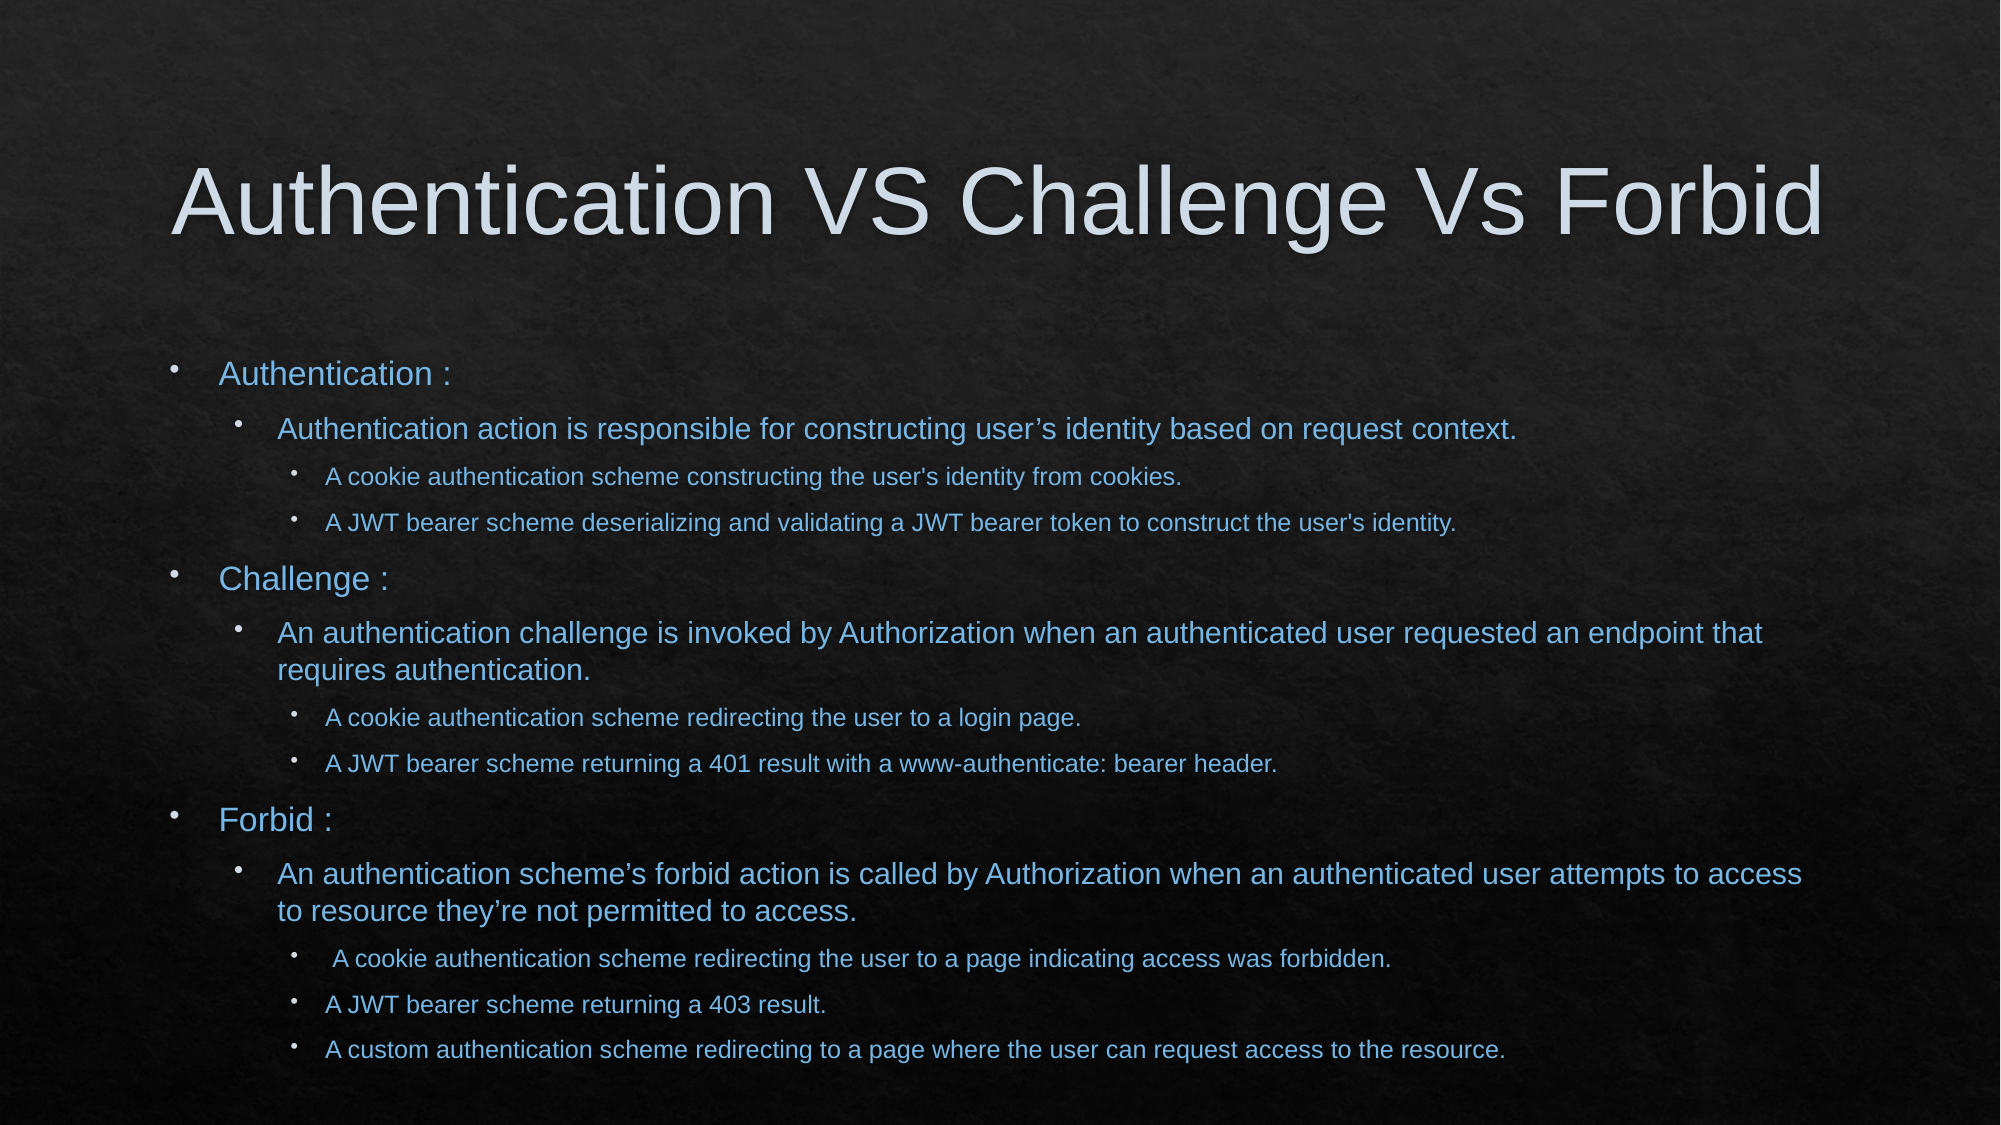

# Authentication VS Challenge Vs Forbid
Authentication :
Authentication action is responsible for constructing user’s identity based on request context.
A cookie authentication scheme constructing the user's identity from cookies.
A JWT bearer scheme deserializing and validating a JWT bearer token to construct the user's identity.
Challenge :
An authentication challenge is invoked by Authorization when an authenticated user requested an endpoint that requires authentication.
A cookie authentication scheme redirecting the user to a login page.
A JWT bearer scheme returning a 401 result with a www-authenticate: bearer header.
Forbid :
An authentication scheme’s forbid action is called by Authorization when an authenticated user attempts to access to resource they’re not permitted to access.
 A cookie authentication scheme redirecting the user to a page indicating access was forbidden.
A JWT bearer scheme returning a 403 result.
A custom authentication scheme redirecting to a page where the user can request access to the resource.